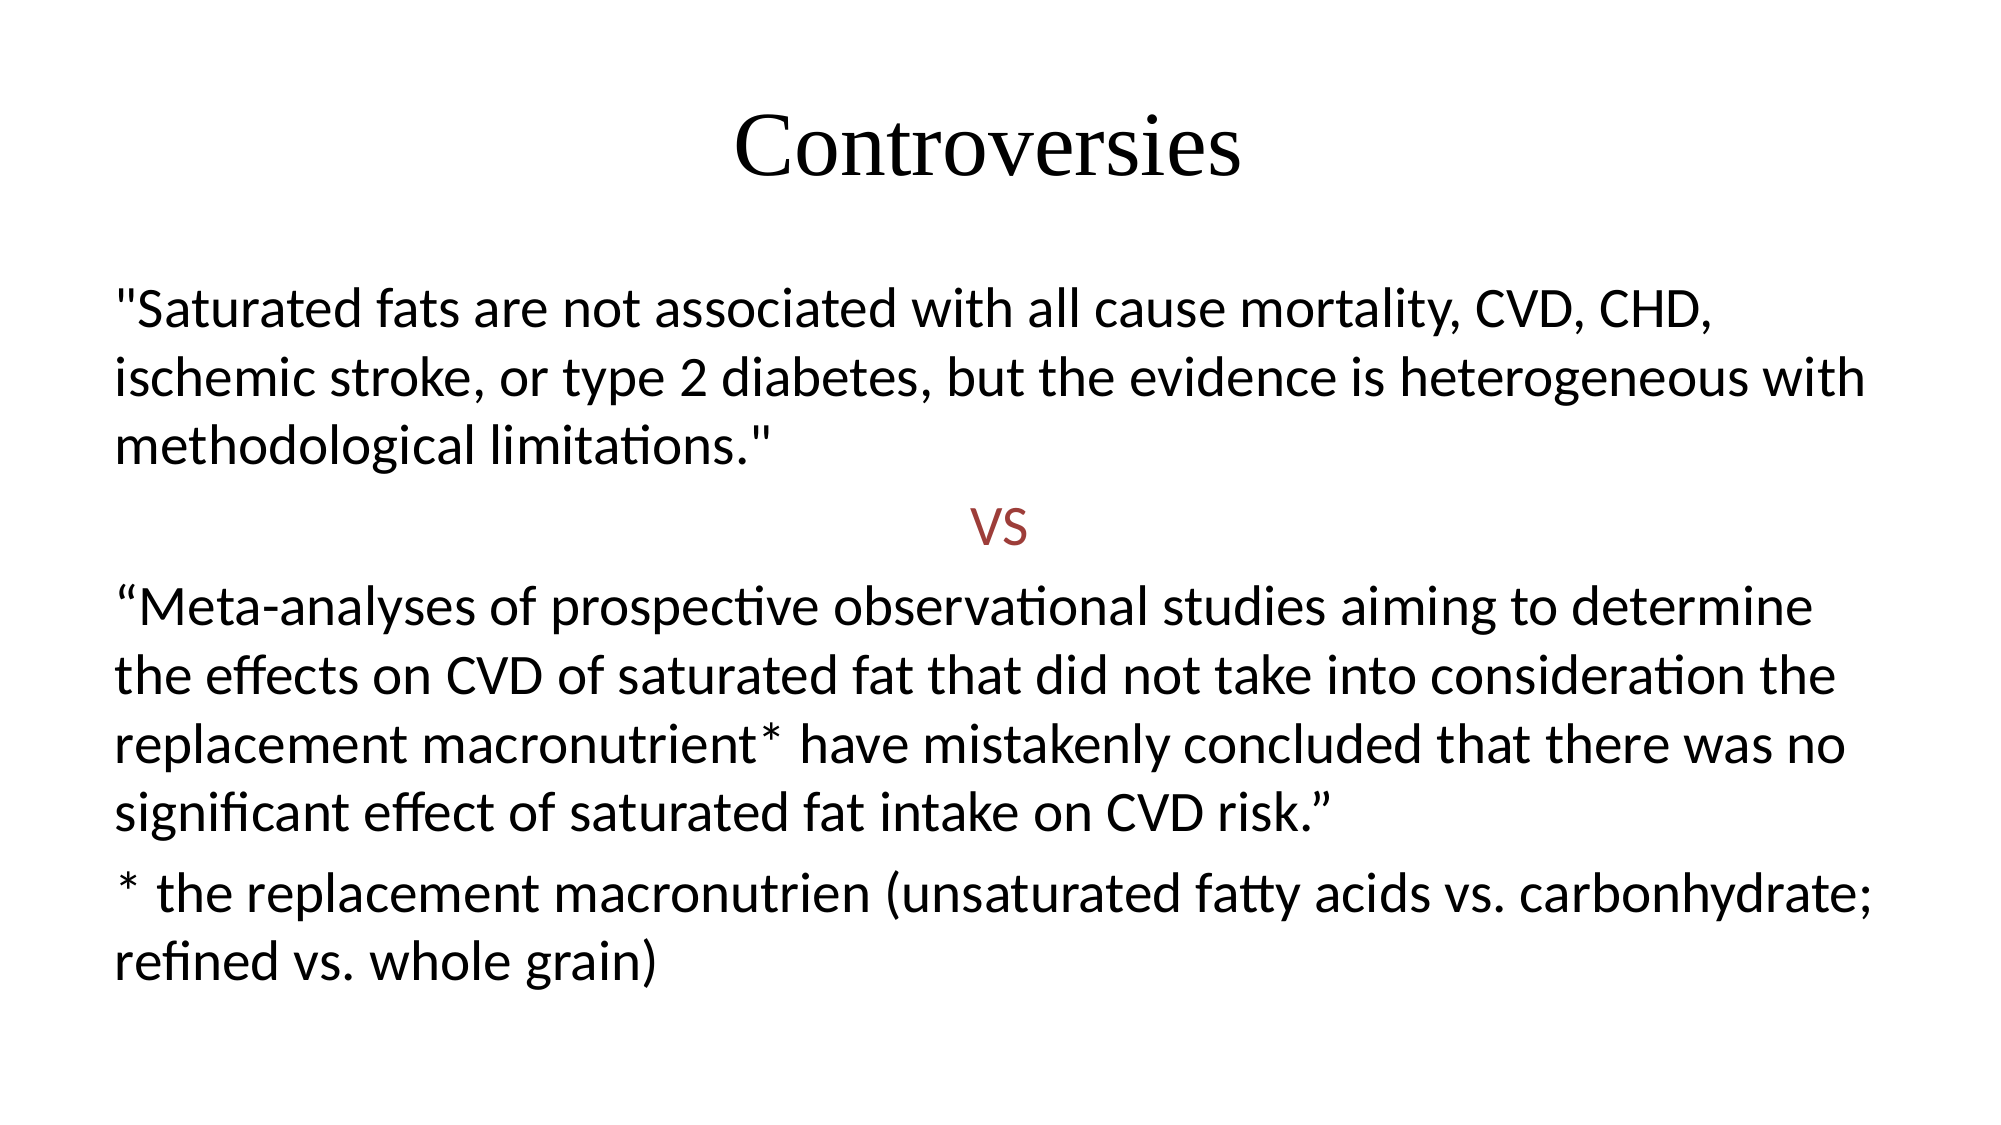

# Controversies
"Saturated fats are not associated with all cause mortality, CVD, CHD, ischemic stroke, or type 2 diabetes, but the evidence is heterogeneous with methodological limitations."
VS
“Meta-analyses of prospective observational studies aiming to determine the effects on CVD of saturated fat that did not take into consideration the replacement macronutrient* have mistakenly concluded that there was no significant effect of saturated fat intake on CVD risk.”
* the replacement macronutrien (unsaturated fatty acids vs. carbonhydrate; refined vs. whole grain)